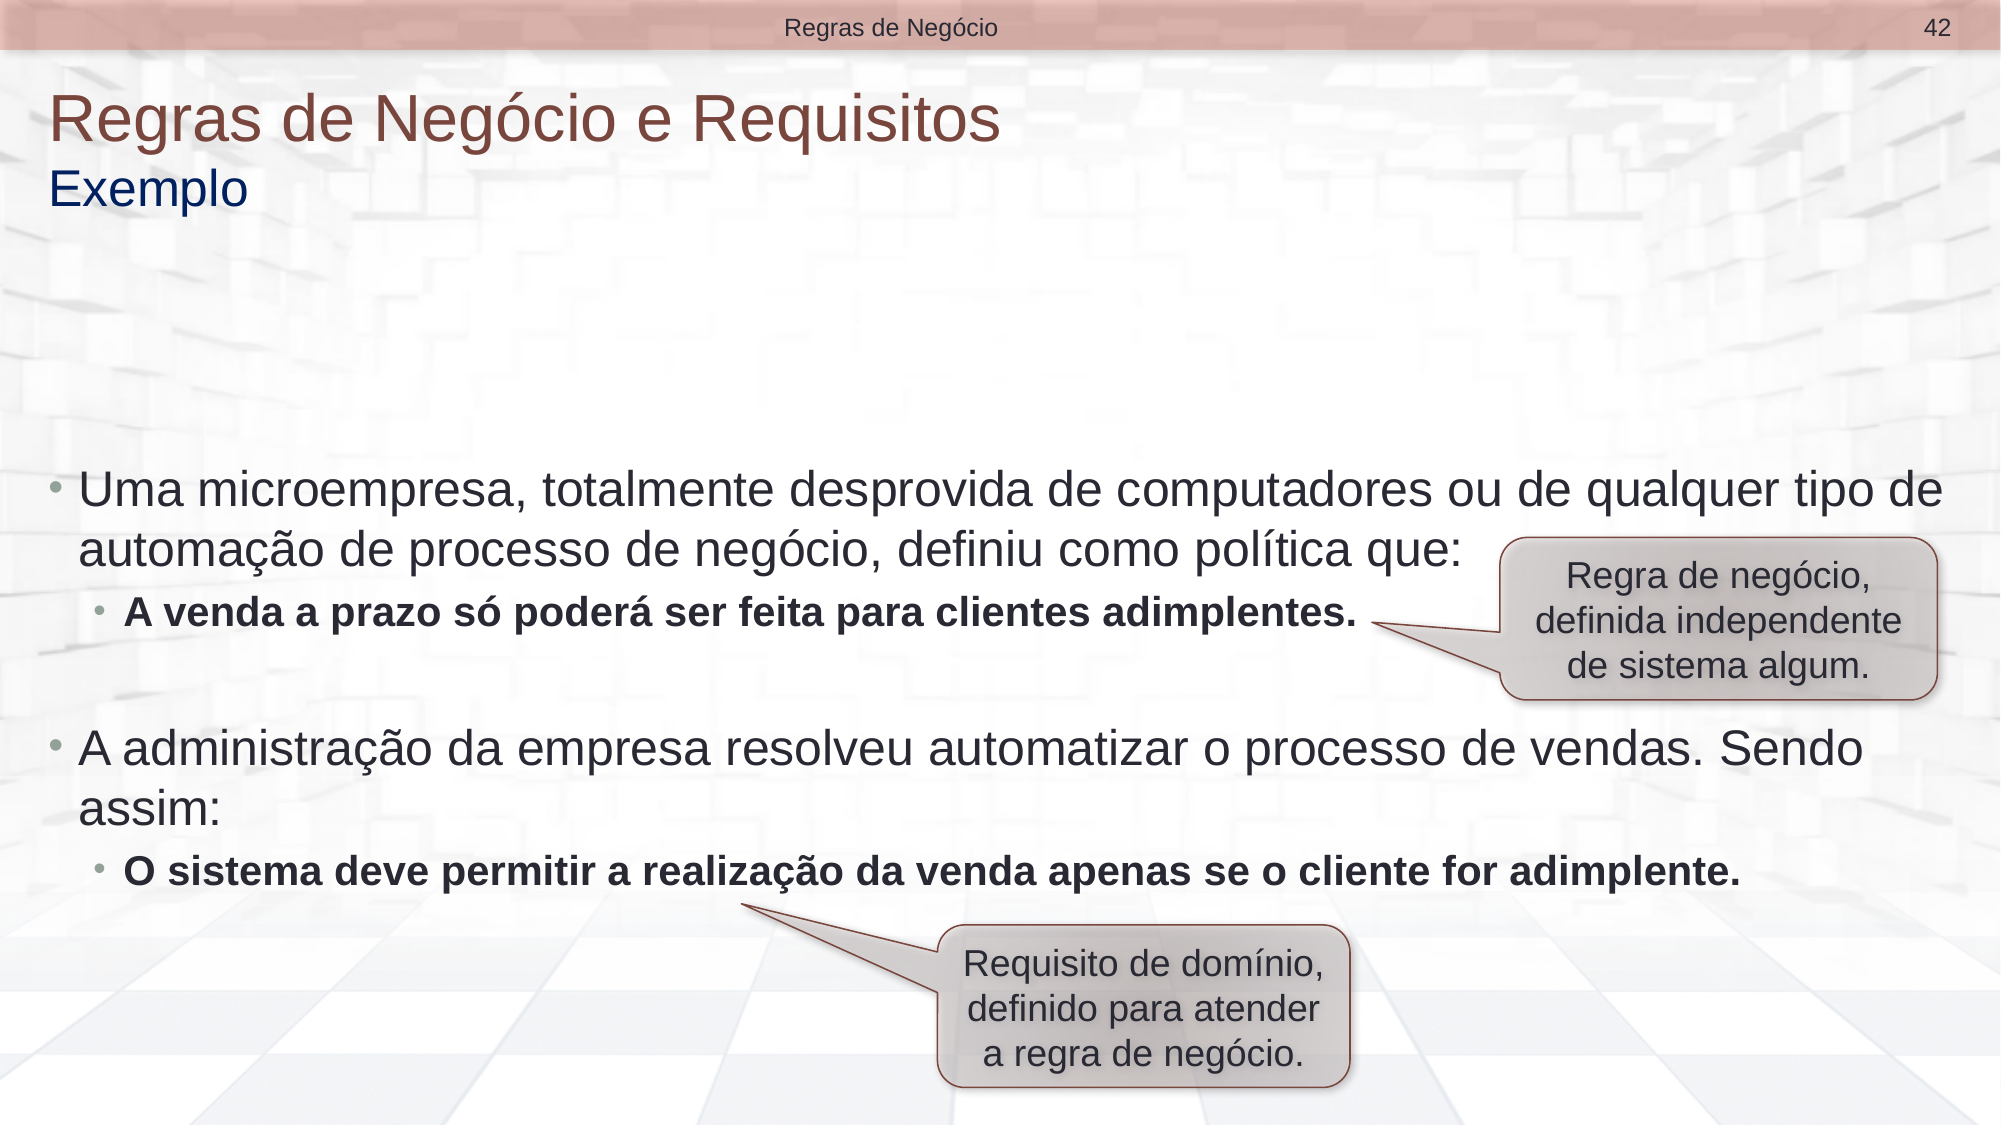

42
Regras de Negócio
# Regras de Negócio e Requisitos Exemplo
Uma microempresa, totalmente desprovida de computadores ou de qualquer tipo de automação de processo de negócio, definiu como política que:
A venda a prazo só poderá ser feita para clientes adimplentes.

A administração da empresa resolveu automatizar o processo de vendas. Sendo assim:
O sistema deve permitir a realização da venda apenas se o cliente for adimplente.
Regra de negócio, definida independente de sistema algum.
Requisito de domínio, definido para atender a regra de negócio.